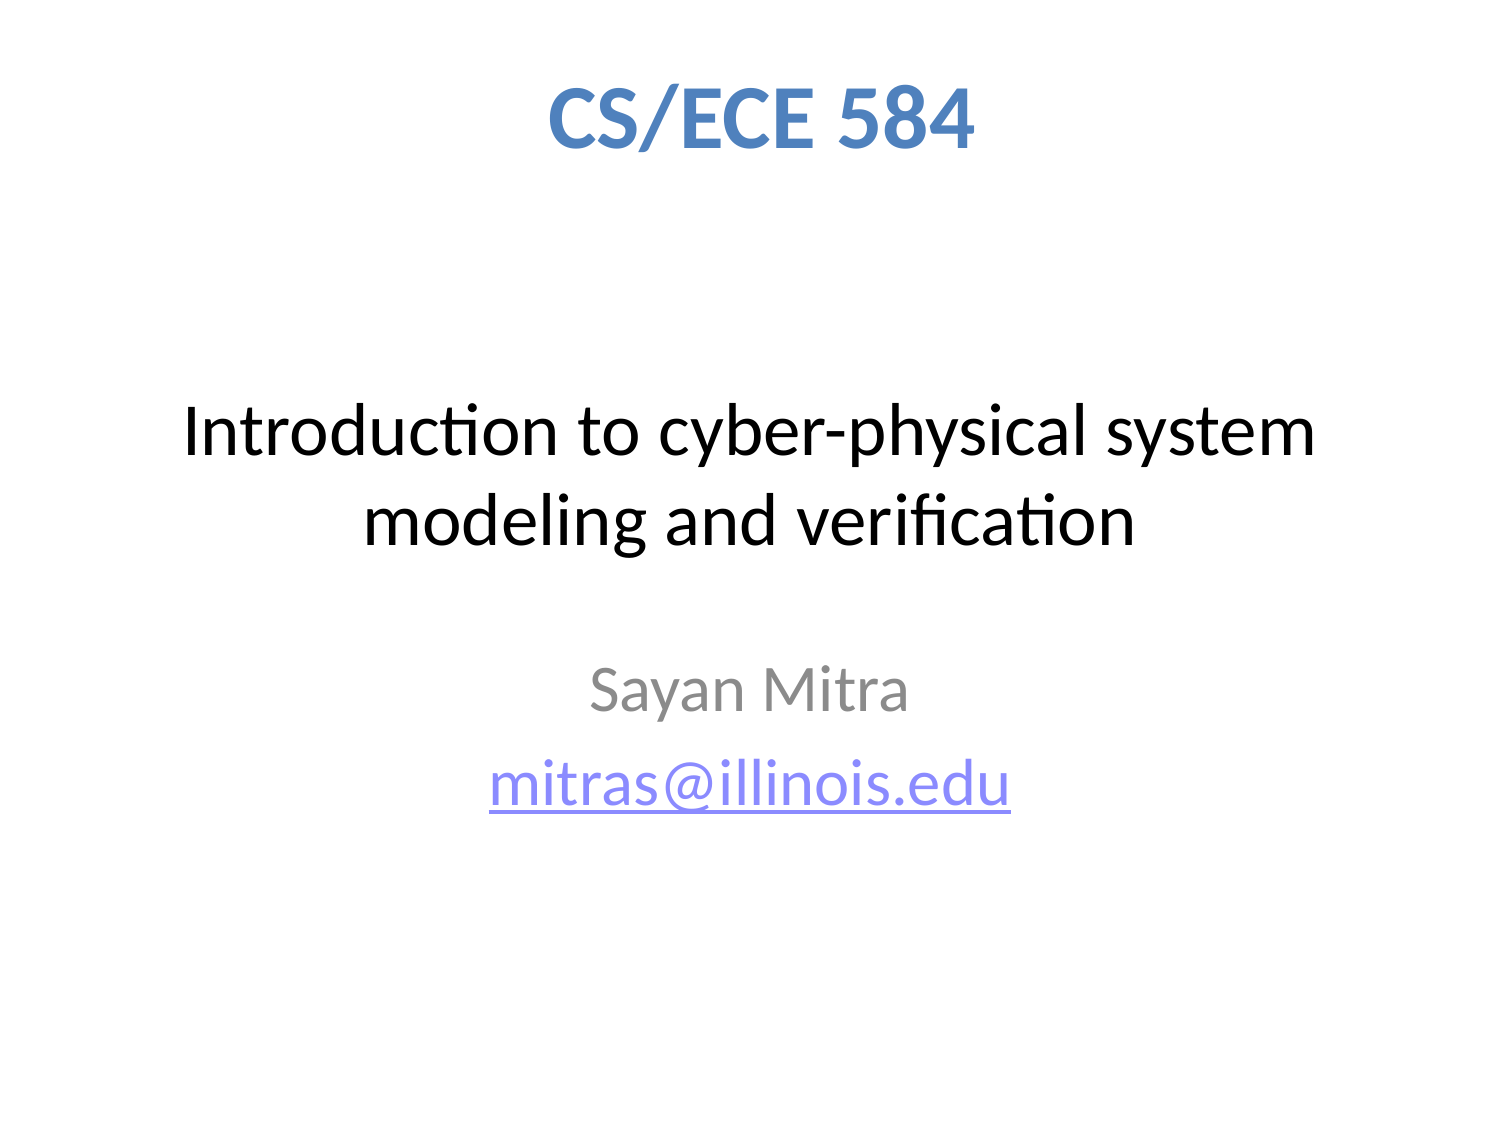

CS/ECE 584
# Introduction to cyber-physical system modeling and verification
Sayan Mitra
mitras@illinois.edu